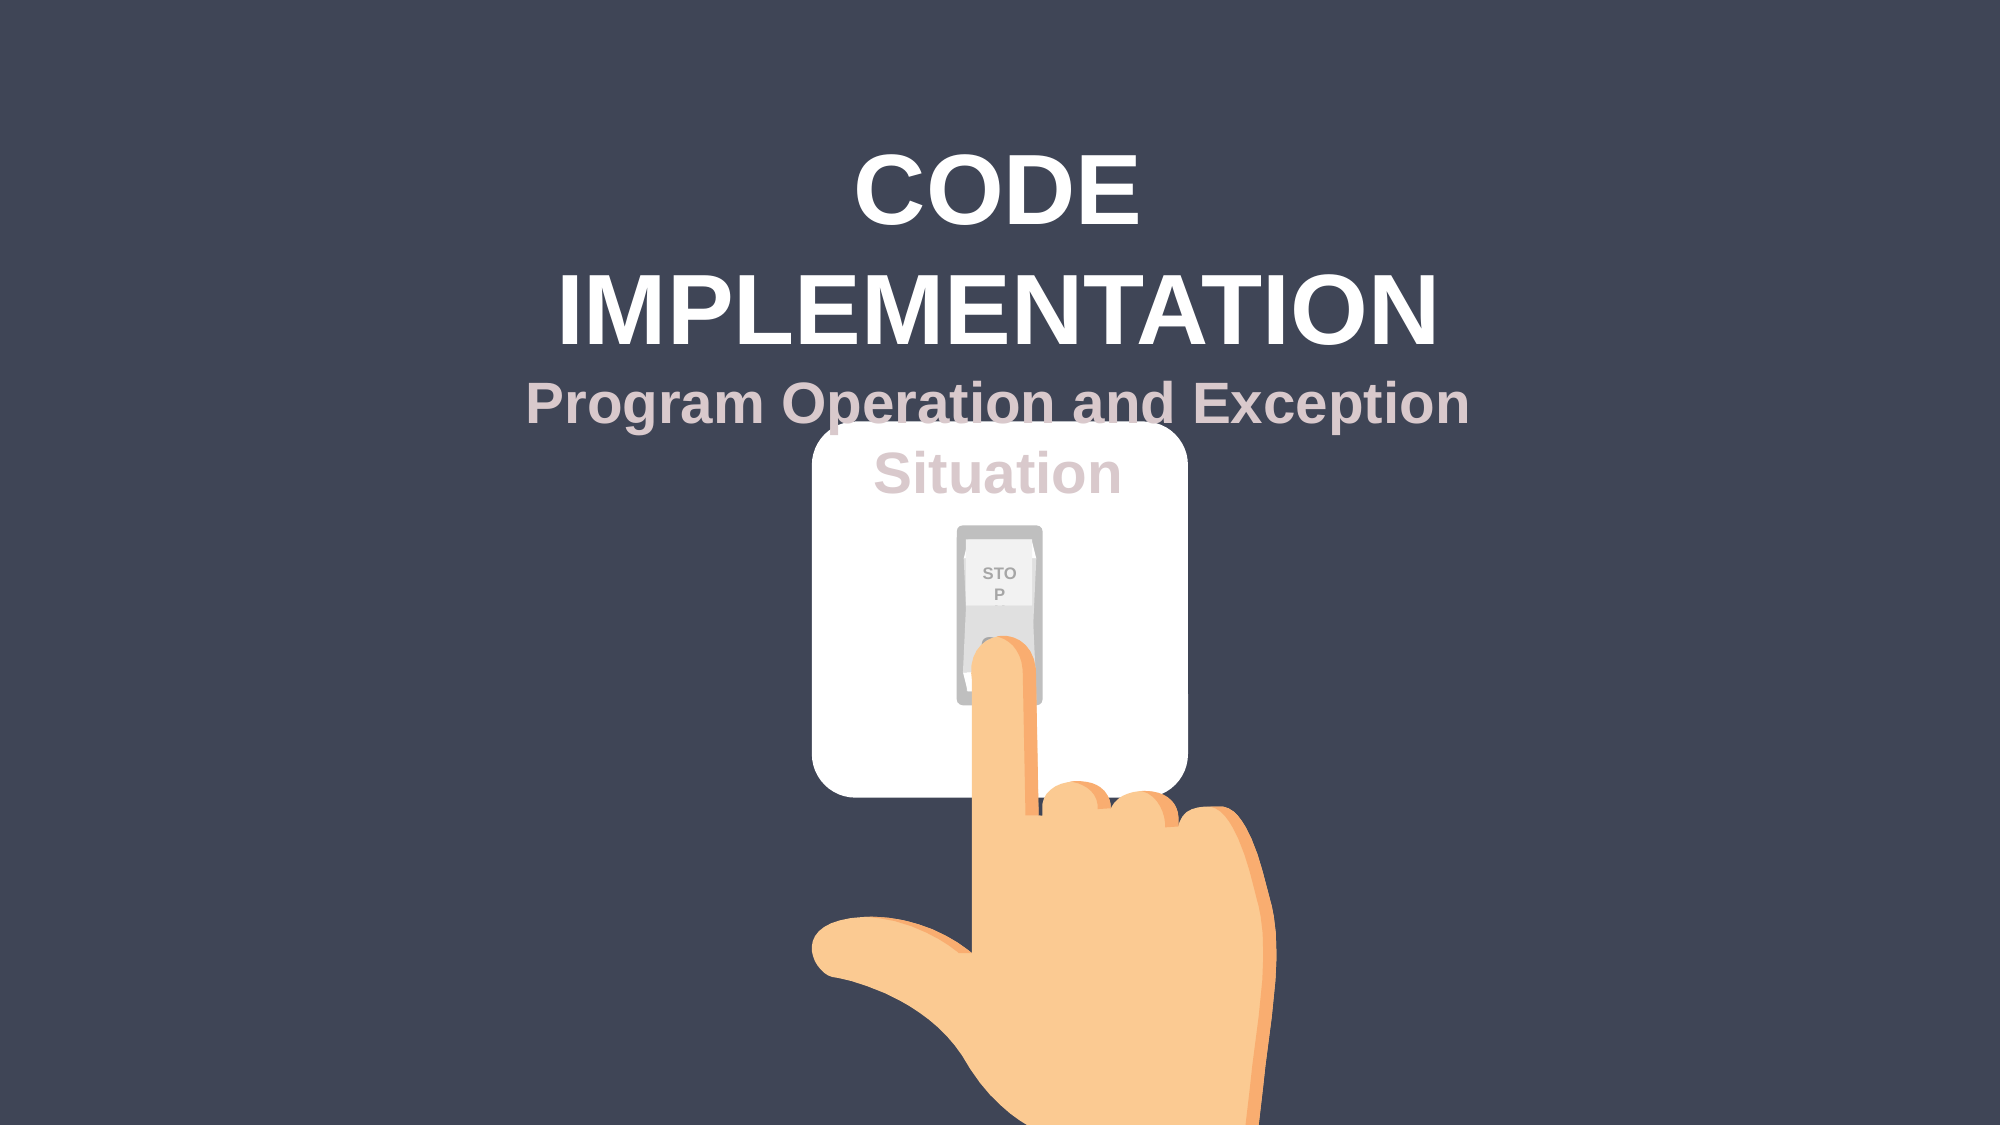

CODE IMPLEMENTATION
Program Operation and Exception Situation

STOP

GO

STOP
GO